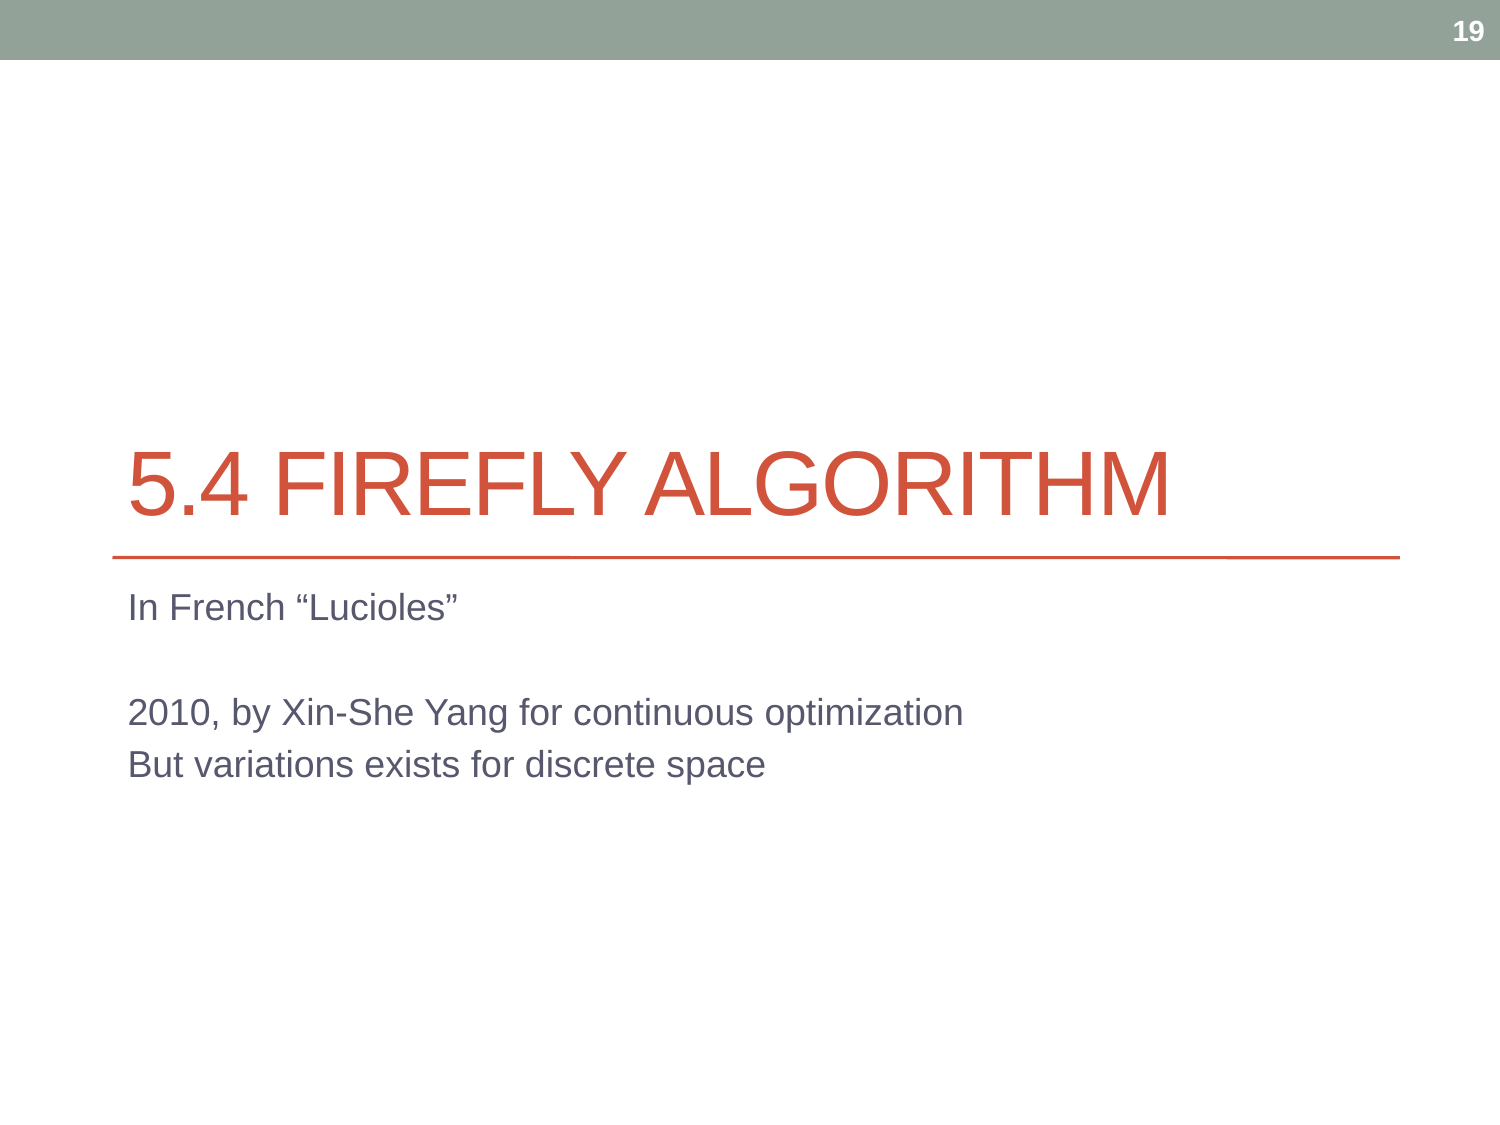

19
# 5.4 Firefly algorithm
In French “Lucioles”

2010, by Xin-She Yang for continuous optimization
But variations exists for discrete space